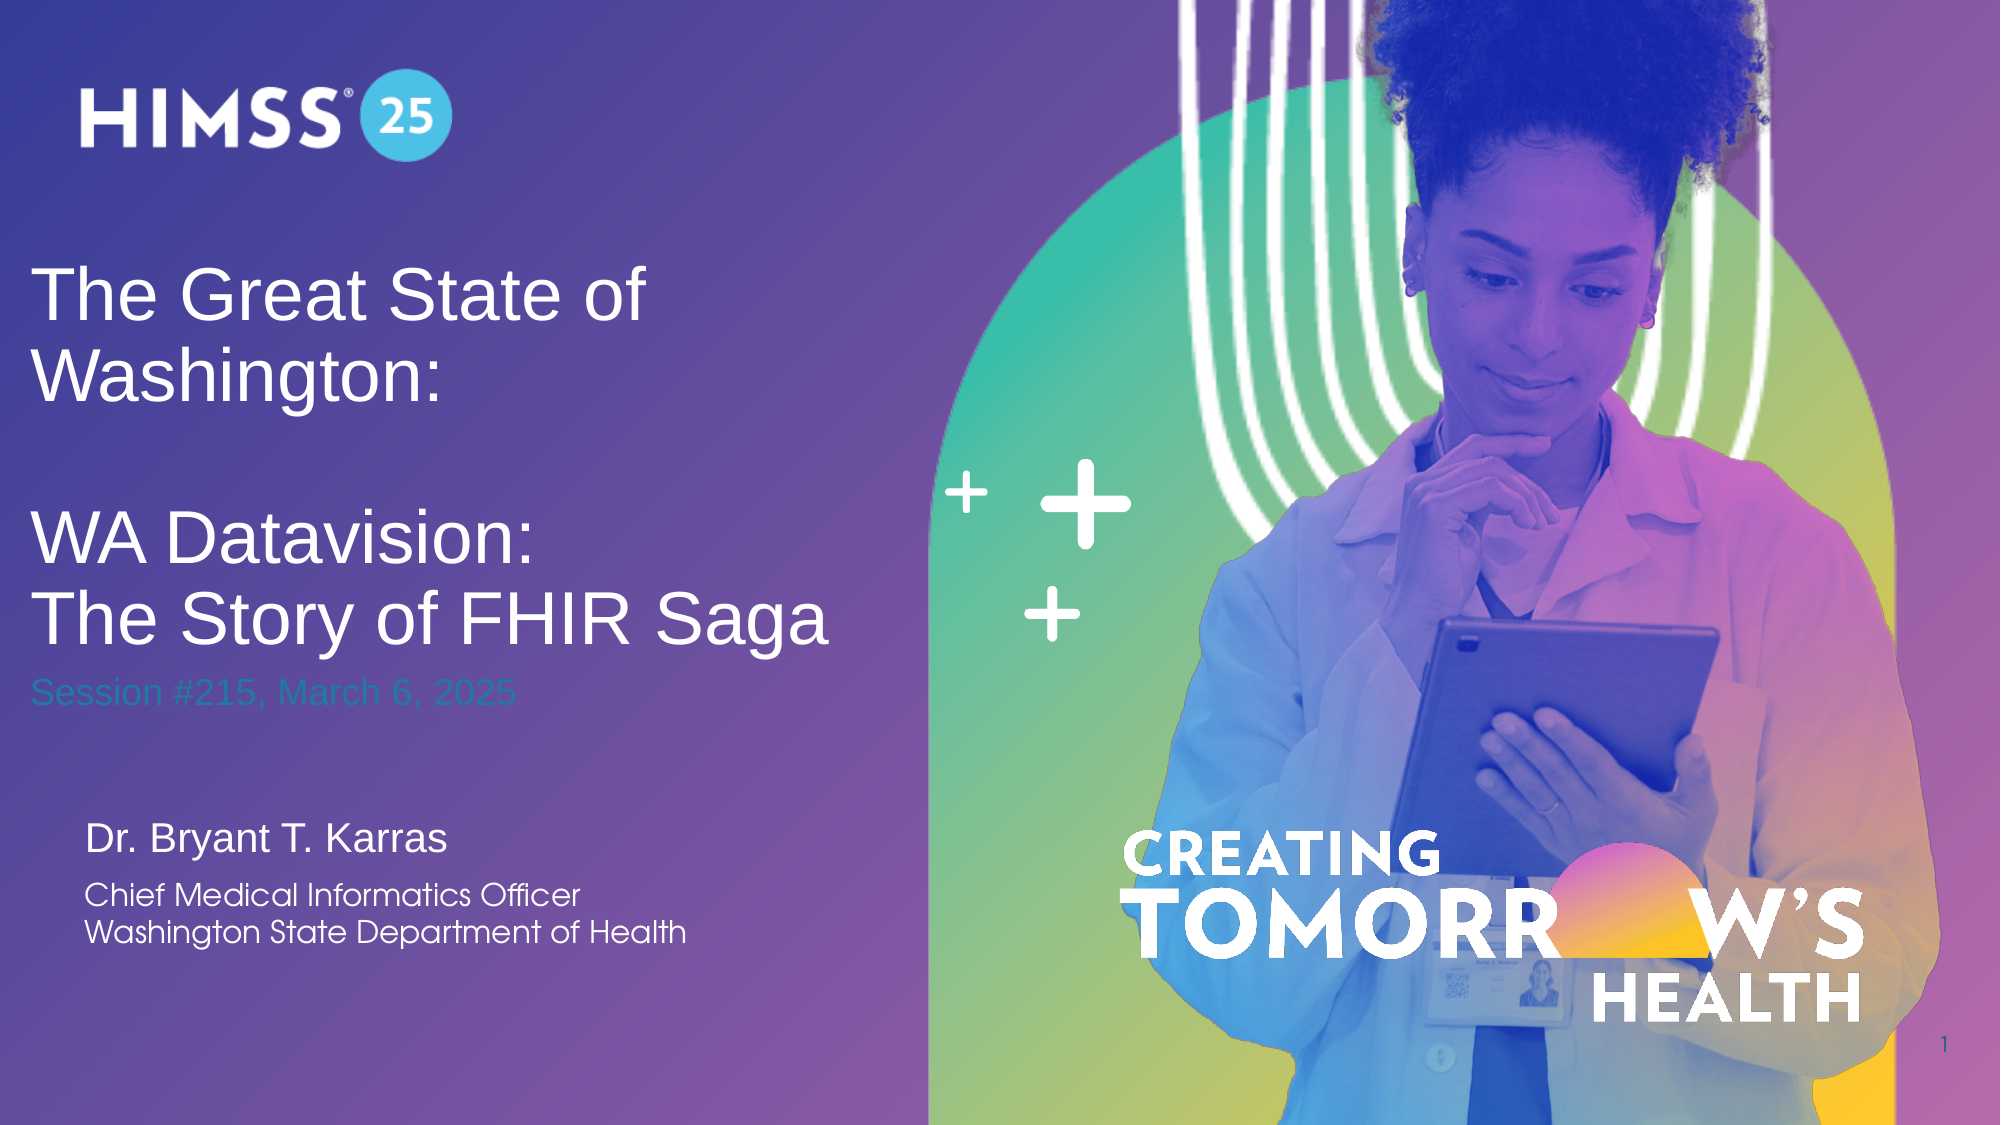

The Great State of Washington:

WA Datavision:
The Story of FHIR Saga
Session #215, March 6, 2025
Dr. Bryant T. Karras
Chief Medical Informatics Officer
Washington State Department of Health